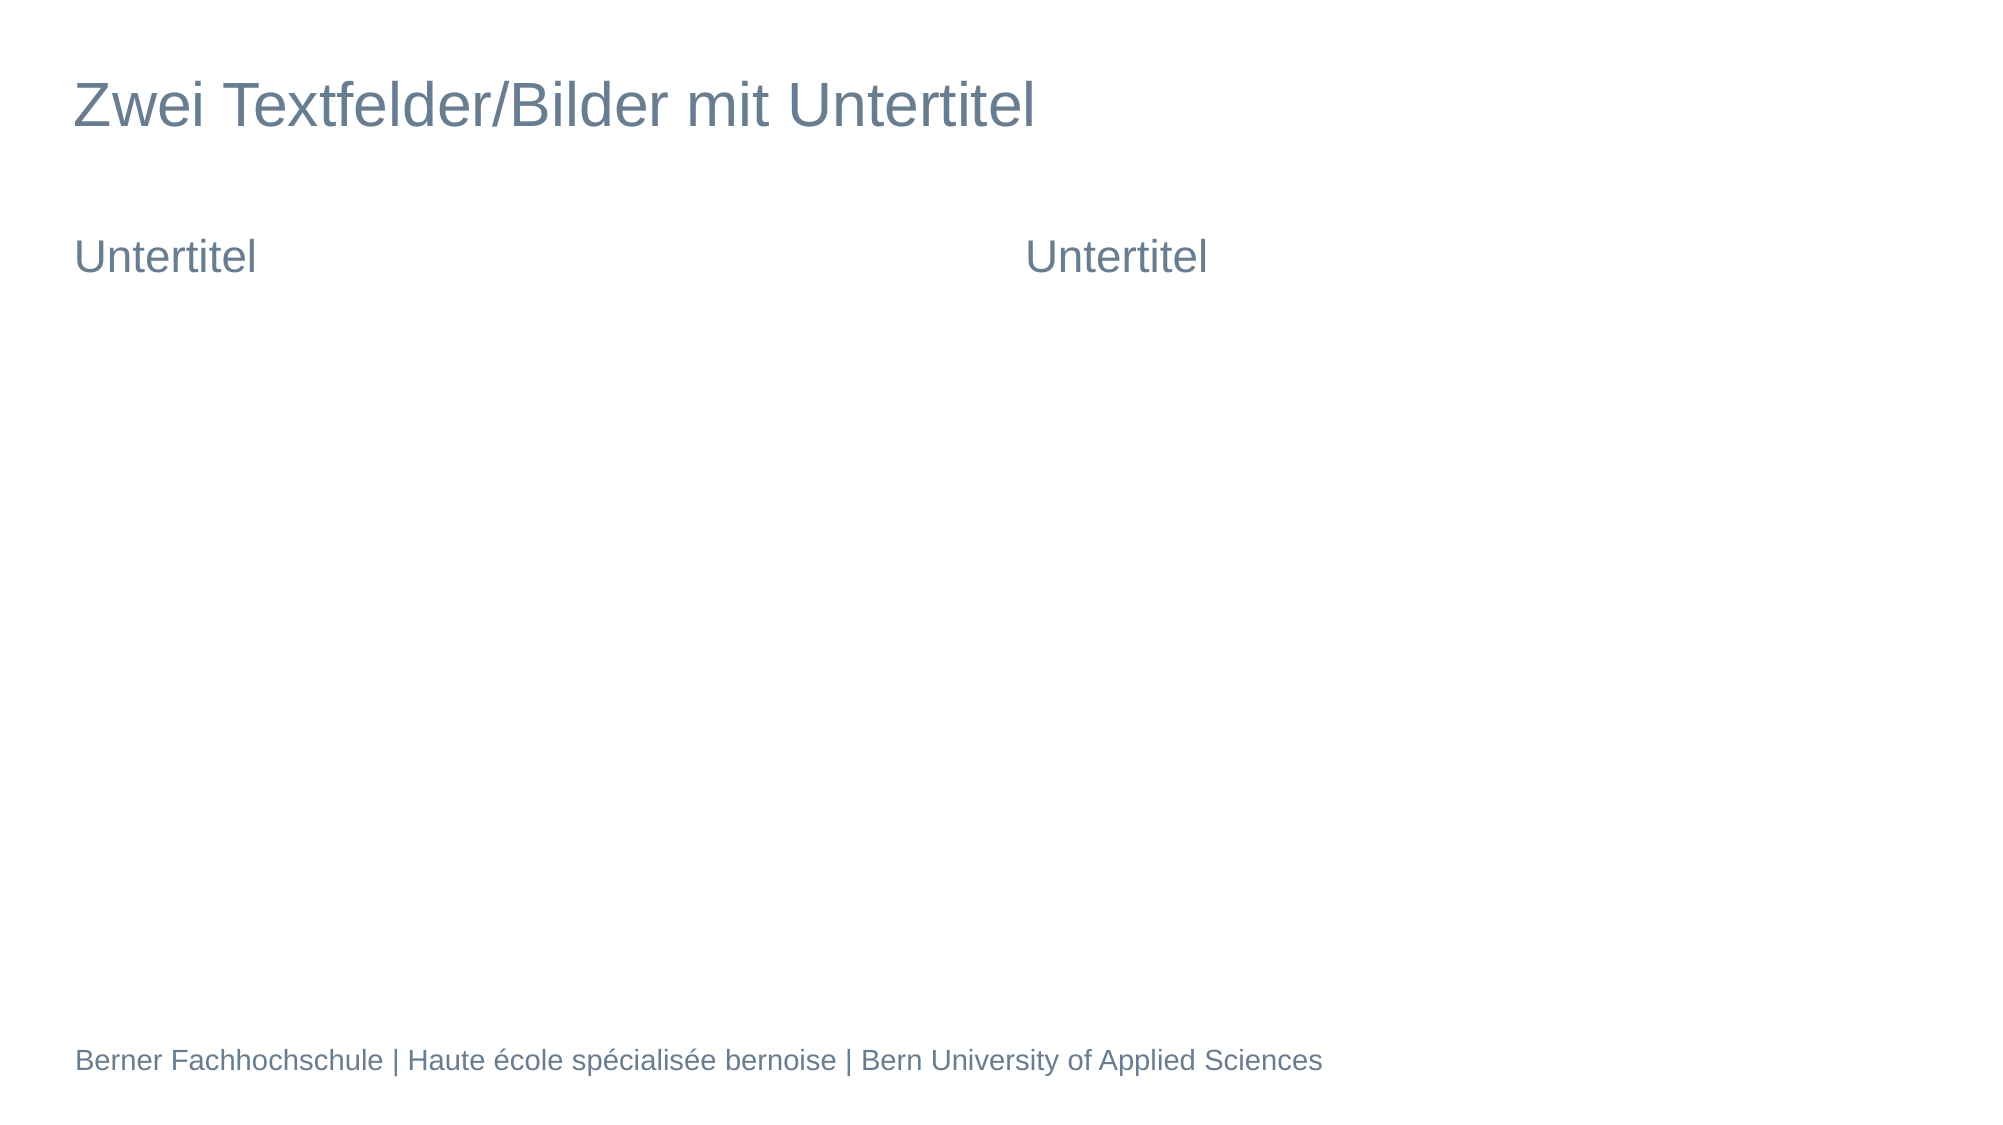

# Zwei Textfelder/Bilder mit Untertitel
Untertitel
Untertitel